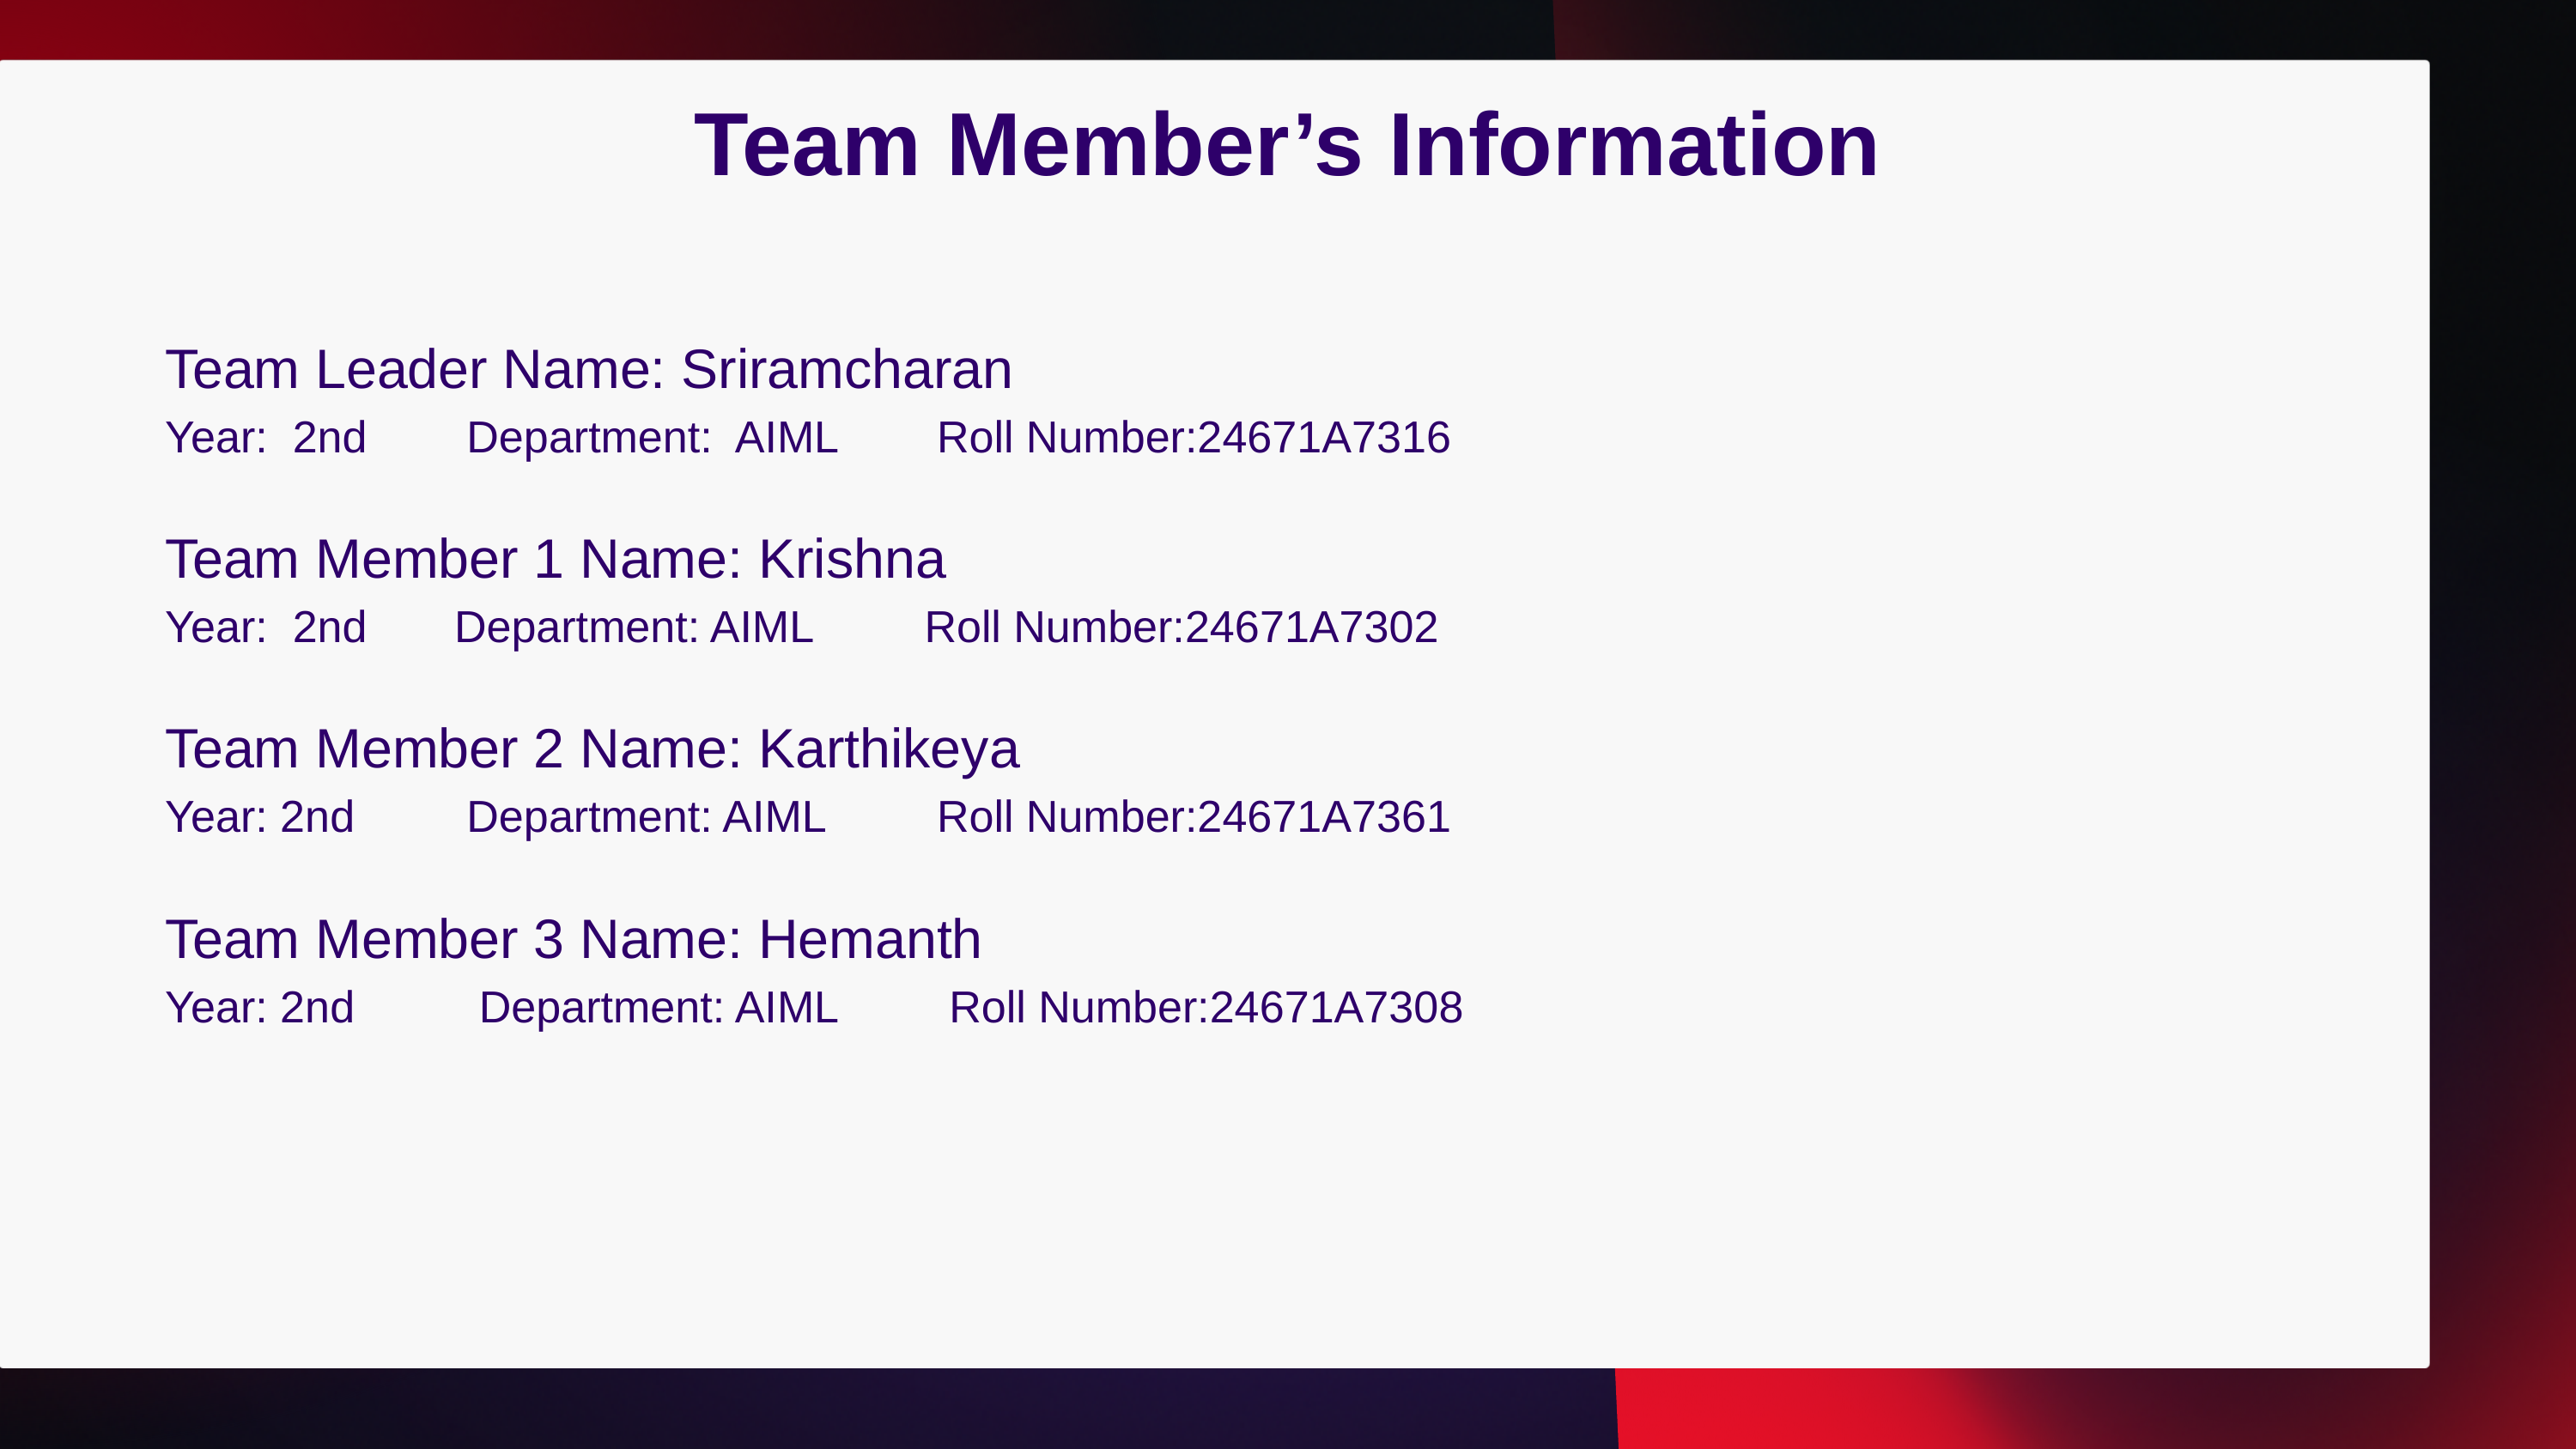

Team Member’s Information

Team Leader Name: Sriramcharan
Year:  2nd        Department:  AIML        Roll Number:24671A7316

Team Member 1 Name: Krishna
Year:  2nd       Department: AIML         Roll Number:24671A7302

Team Member 2 Name: Karthikeya
Year: 2nd         Department: AIML         Roll Number:24671A7361
Team Member 3 Name: Hemanth
Year: 2nd          Department: AIML         Roll Number:24671A7308